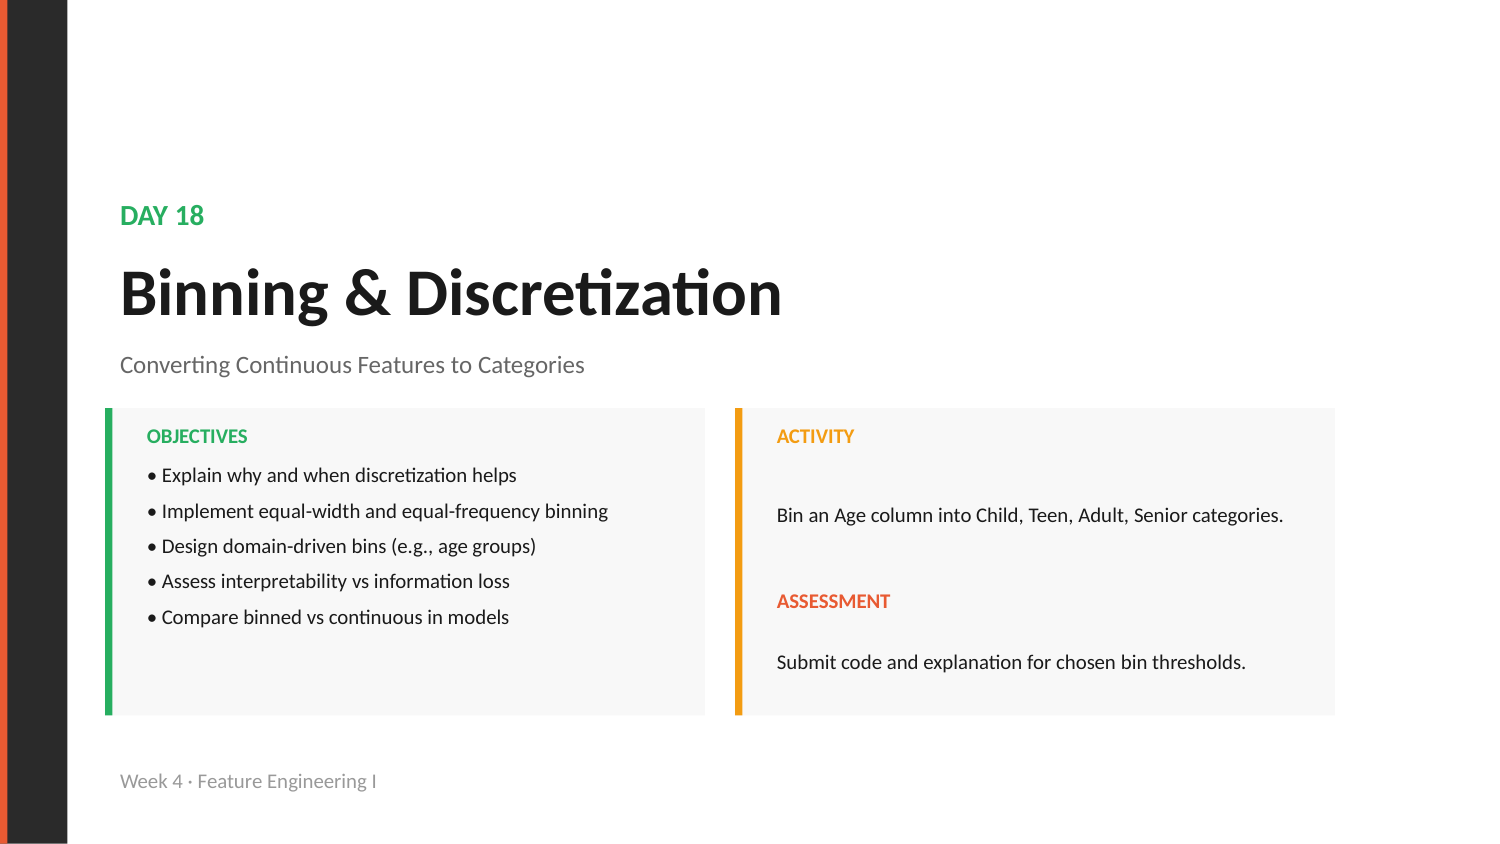

DAY 18
Binning & Discretization
Converting Continuous Features to Categories

OBJECTIVES
ACTIVITY
• Explain why and when discretization helps
• Implement equal-width and equal-frequency binning
• Design domain-driven bins (e.g., age groups)
• Assess interpretability vs information loss
• Compare binned vs continuous in models
Bin an Age column into Child, Teen, Adult, Senior categories.
ASSESSMENT
Submit code and explanation for chosen bin thresholds.
Week 4 · Feature Engineering I